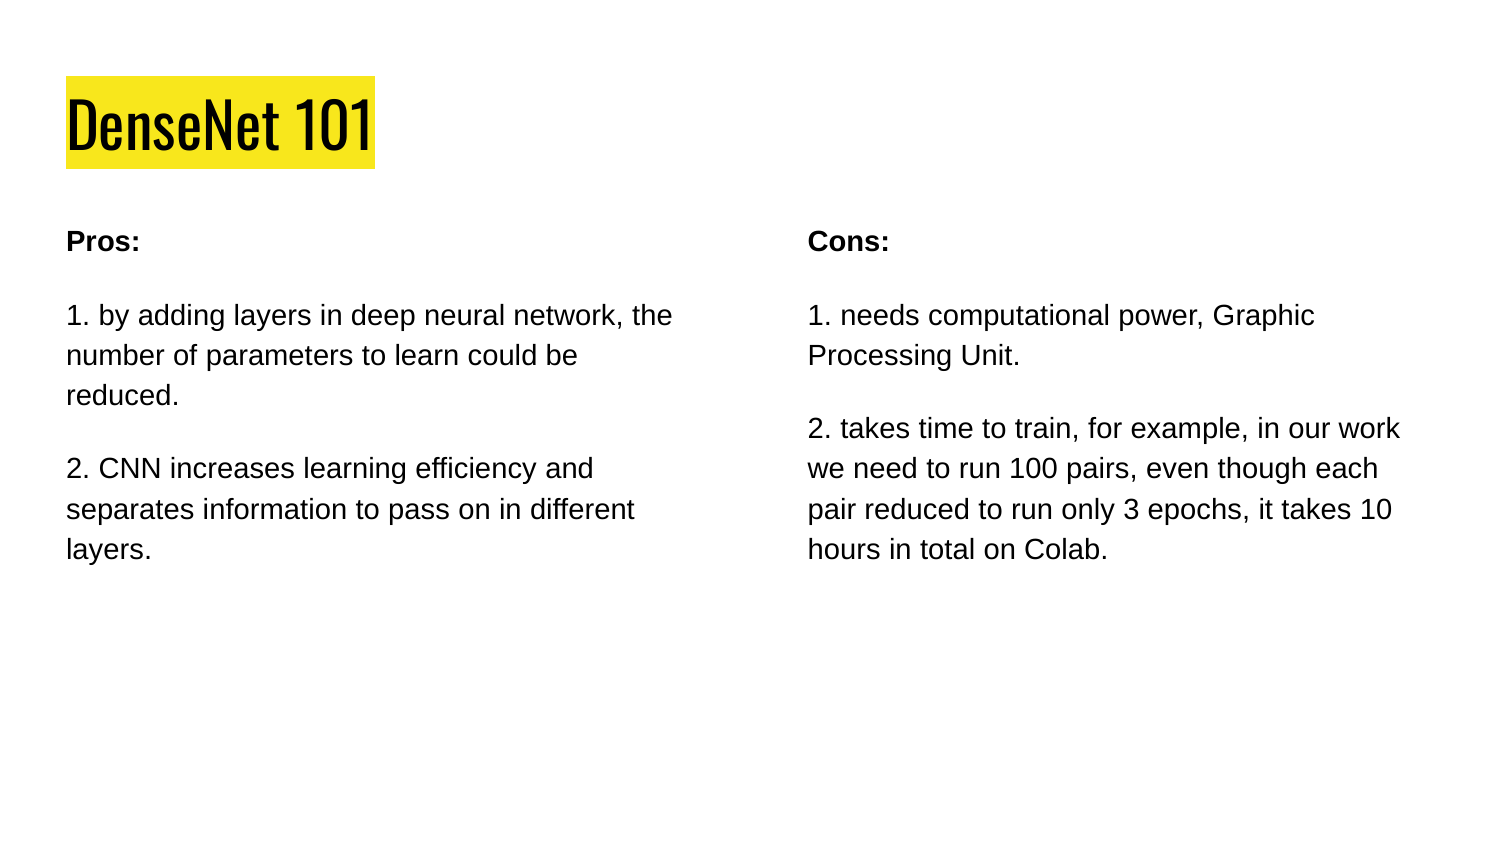

# DenseNet 101
Pros:
1. by adding layers in deep neural network, the number of parameters to learn could be reduced.
2. CNN increases learning efficiency and separates information to pass on in different layers.

Cons:
1. needs computational power, Graphic Processing Unit.
2. takes time to train, for example, in our work we need to run 100 pairs, even though each pair reduced to run only 3 epochs, it takes 10 hours in total on Colab.